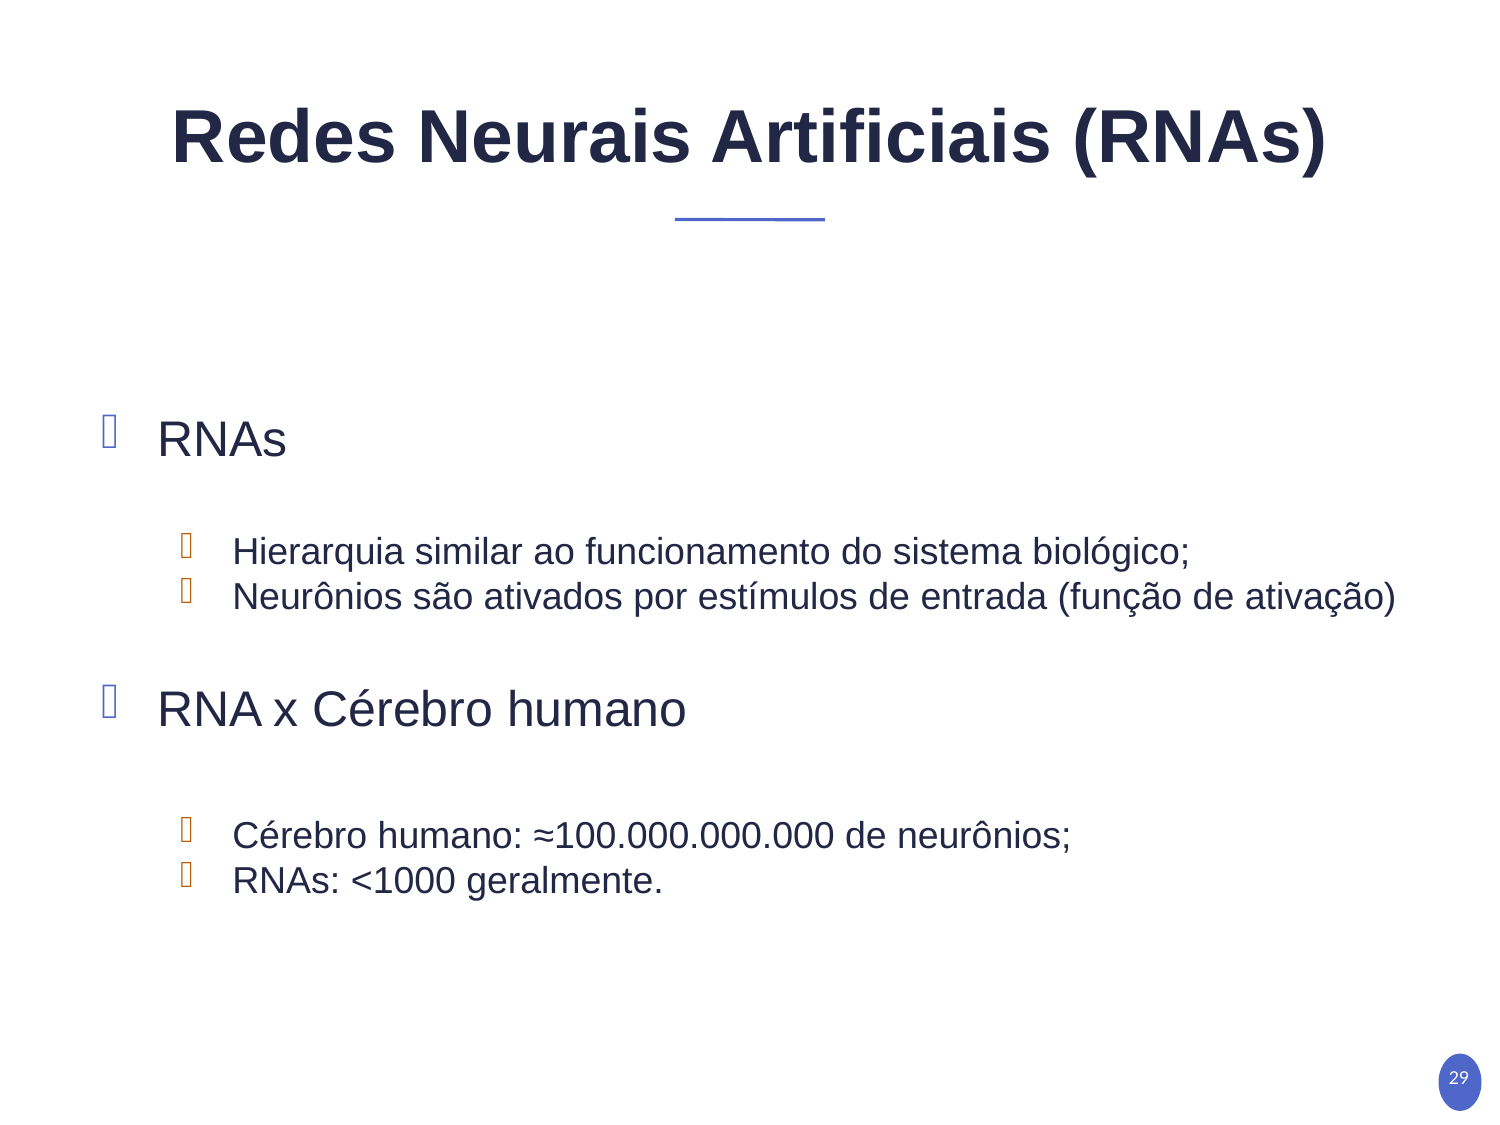

# Redes Neurais Artificiais (RNAs)

RNAs

Hierarquia similar ao funcionamento do sistema biológico;
Neurônios são ativados por estímulos de entrada (função de ativação)

RNA x Cérebro humano

Cérebro humano: ≈100.000.000.000 de neurônios;
RNAs: <1000 geralmente.